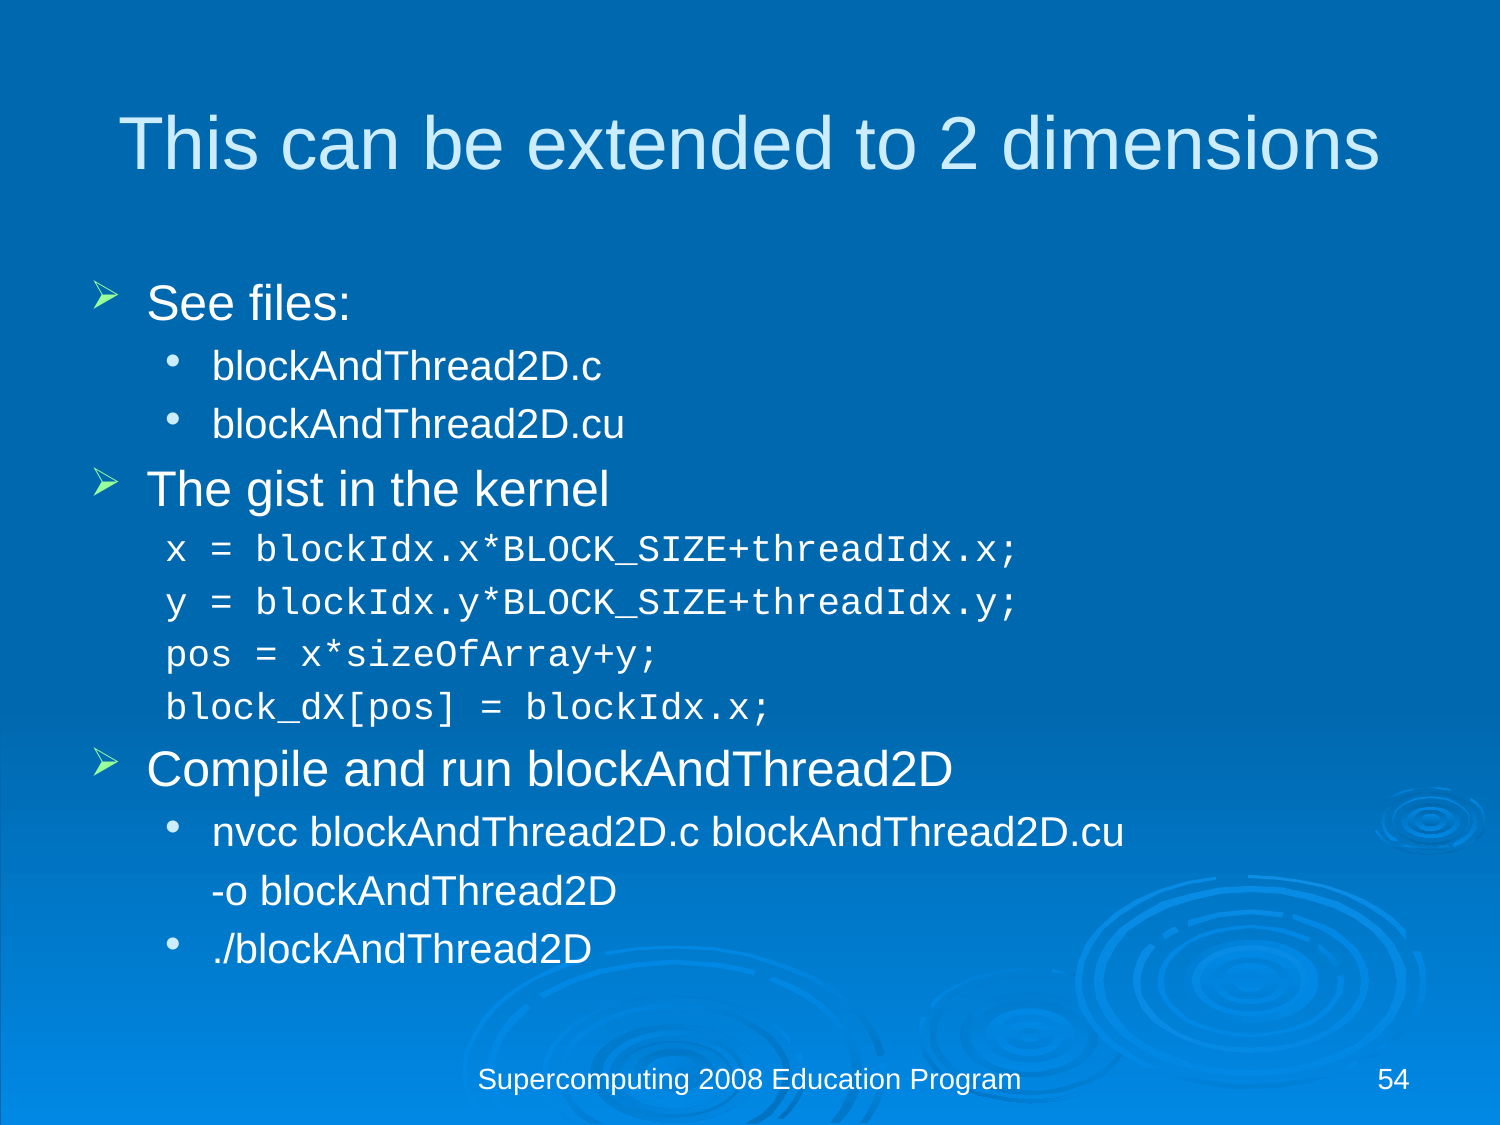

This can be extended to 2 dimensions
See files:
blockAndThread2D.c
blockAndThread2D.cu
The gist in the kernel
x = blockIdx.x*BLOCK_SIZE+threadIdx.x;
y = blockIdx.y*BLOCK_SIZE+threadIdx.y;
pos = x*sizeOfArray+y;
block_dX[pos] = blockIdx.x;
Compile and run blockAndThread2D
nvcc blockAndThread2D.c blockAndThread2D.cu
    -o blockAndThread2D
./blockAndThread2D

Supercomputing 2008 Education Program
54